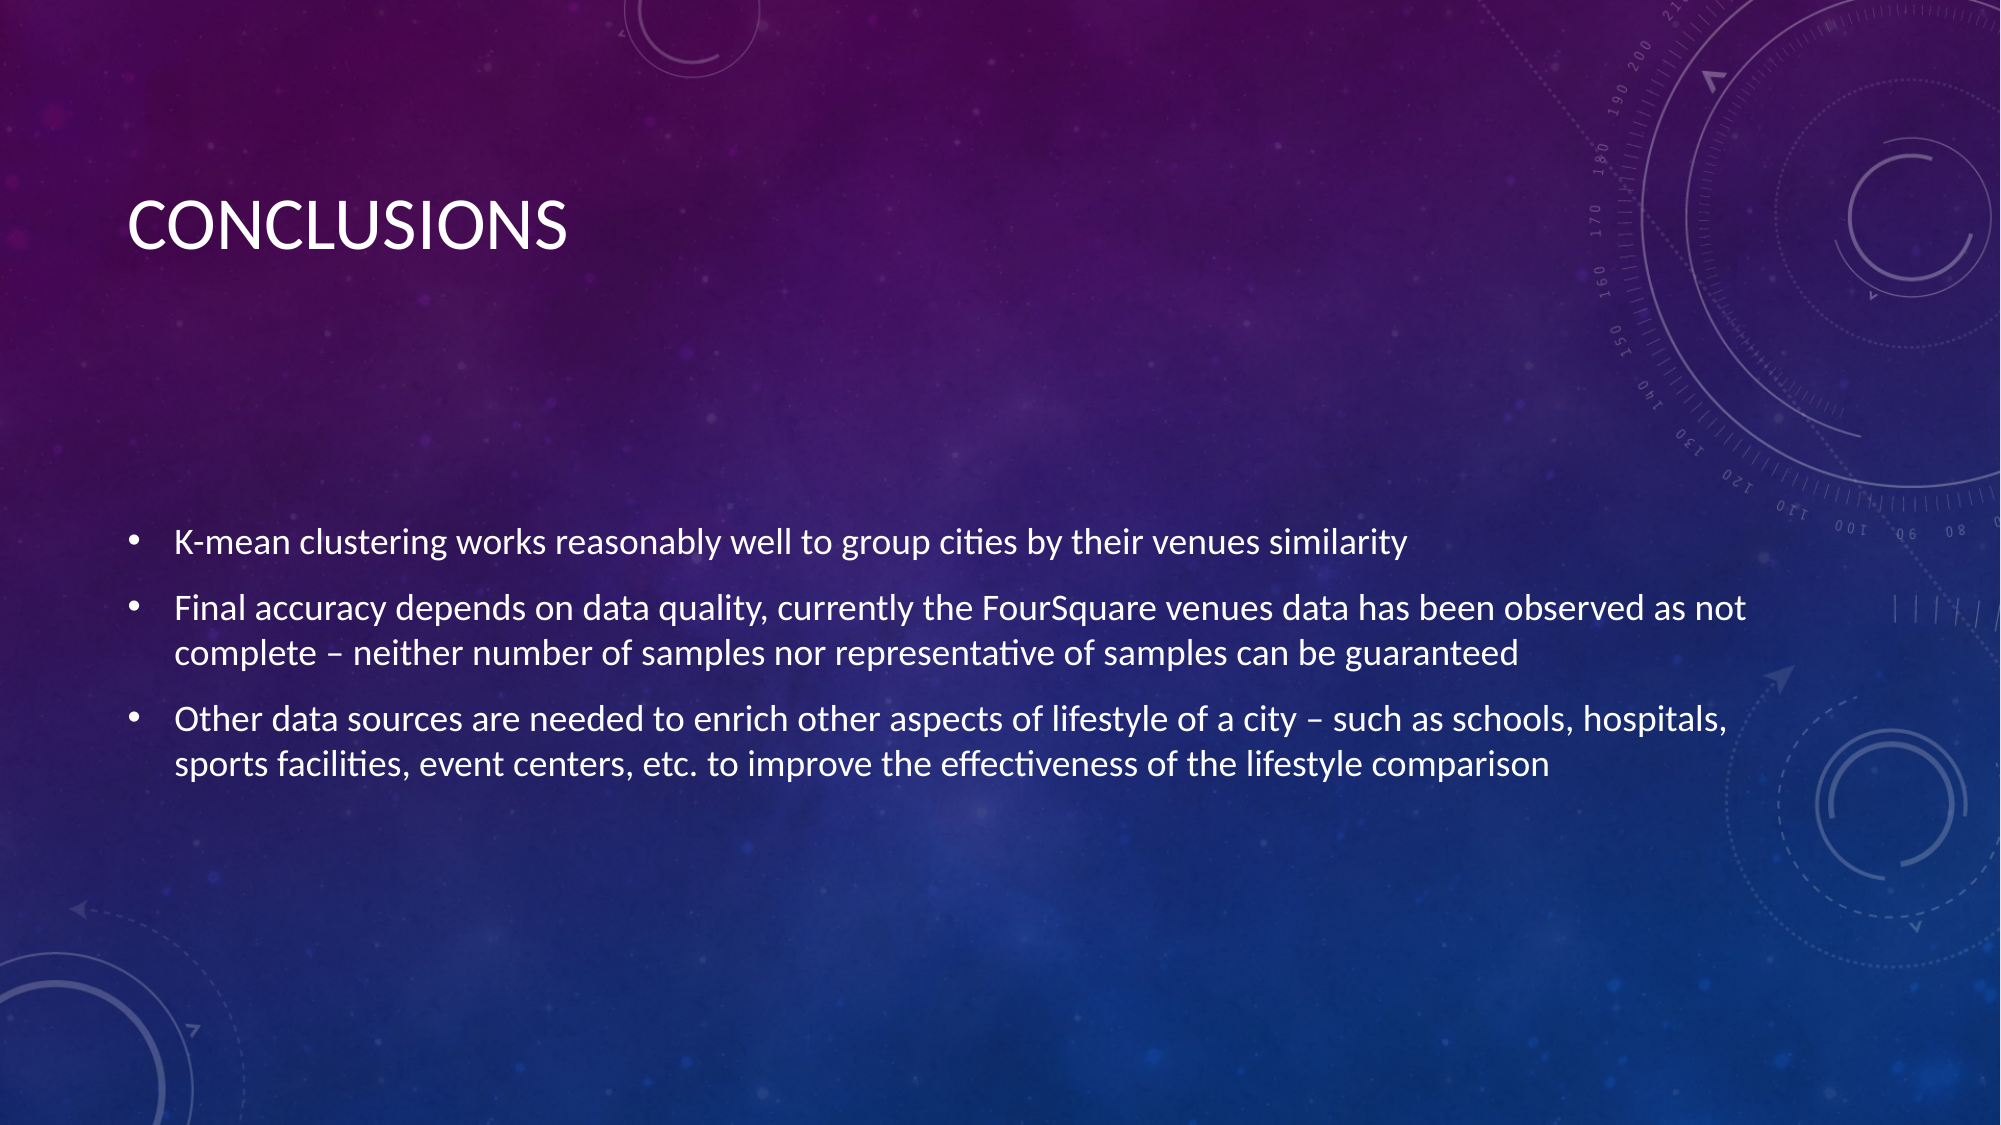

# Conclusions
K-mean clustering works reasonably well to group cities by their venues similarity
Final accuracy depends on data quality, currently the FourSquare venues data has been observed as not complete – neither number of samples nor representative of samples can be guaranteed
Other data sources are needed to enrich other aspects of lifestyle of a city – such as schools, hospitals, sports facilities, event centers, etc. to improve the effectiveness of the lifestyle comparison